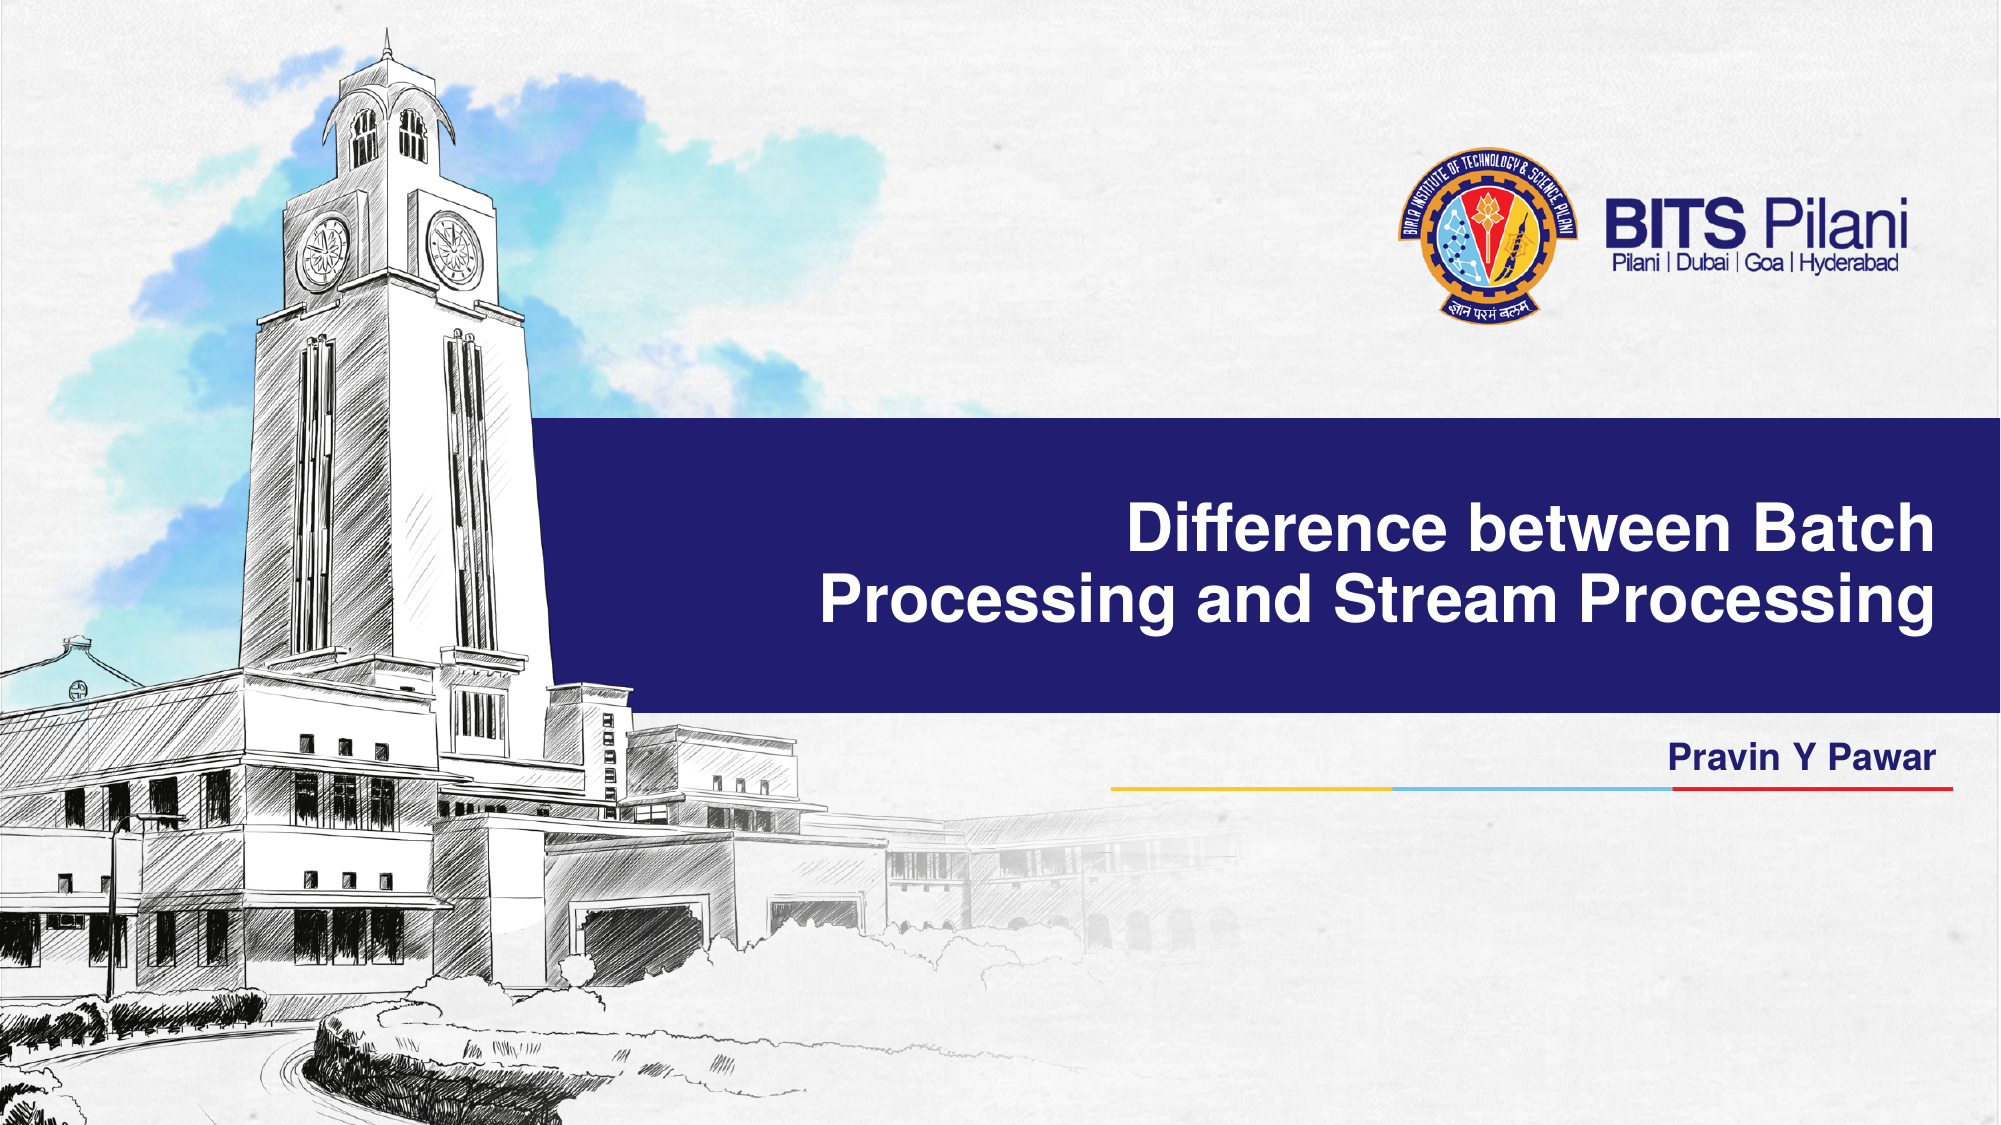

# Difference between Batch Processing and Stream Processing
Pravin Y Pawar